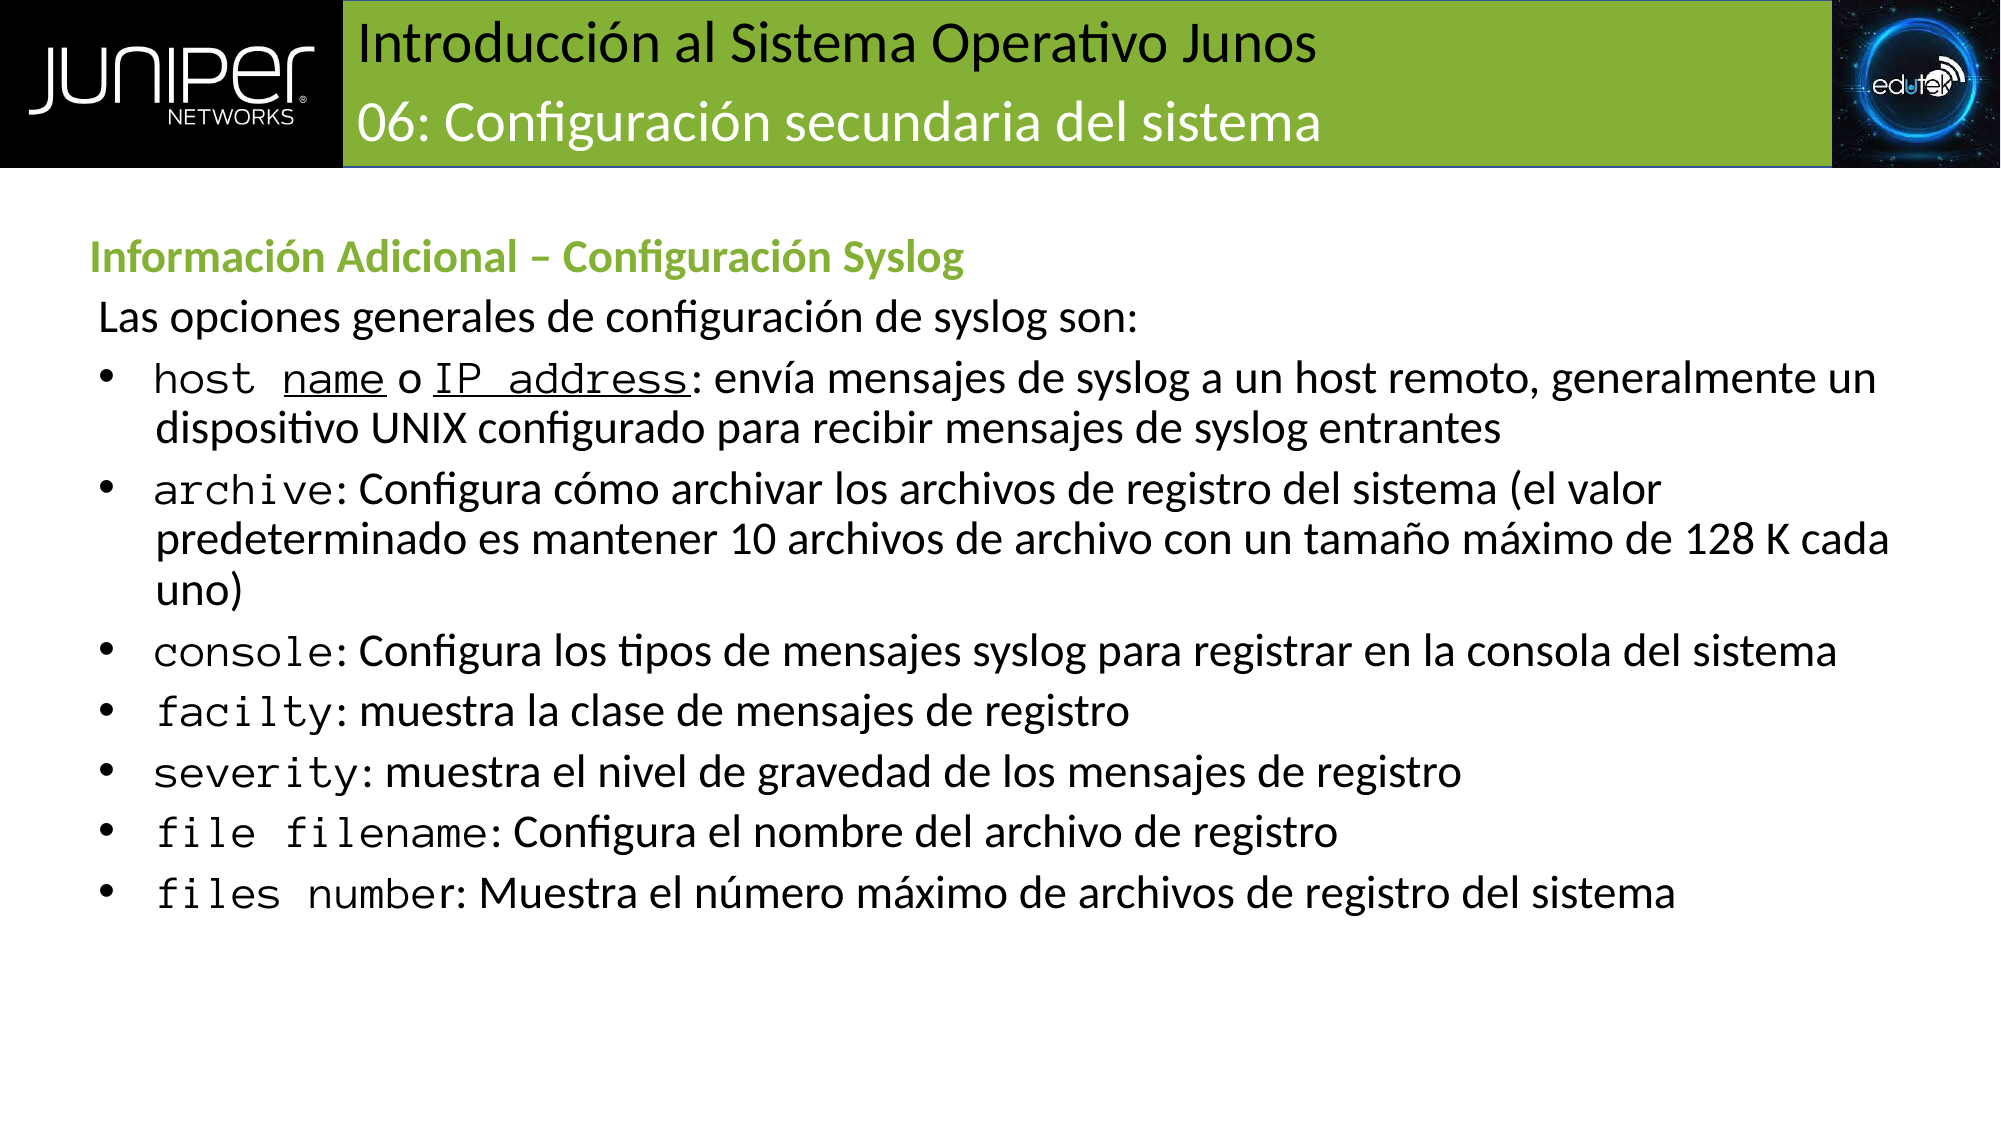

# Introducción al Sistema Operativo Junos
06: Configuración secundaria del sistema

Información Adicional – Configuración Syslog
Las opciones generales de configuración de syslog son:
host name o IP address: envía mensajes de syslog a un host remoto, generalmente un dispositivo UNIX configurado para recibir mensajes de syslog entrantes
archive: Configura cómo archivar los archivos de registro del sistema (el valor predeterminado es mantener 10 archivos de archivo con un tamaño máximo de 128 K cada uno)
console: Configura los tipos de mensajes syslog para registrar en la consola del sistema
facilty: muestra la clase de mensajes de registro
severity: muestra el nivel de gravedad de los mensajes de registro
file filename: Configura el nombre del archivo de registro
files number: Muestra el número máximo de archivos de registro del sistema